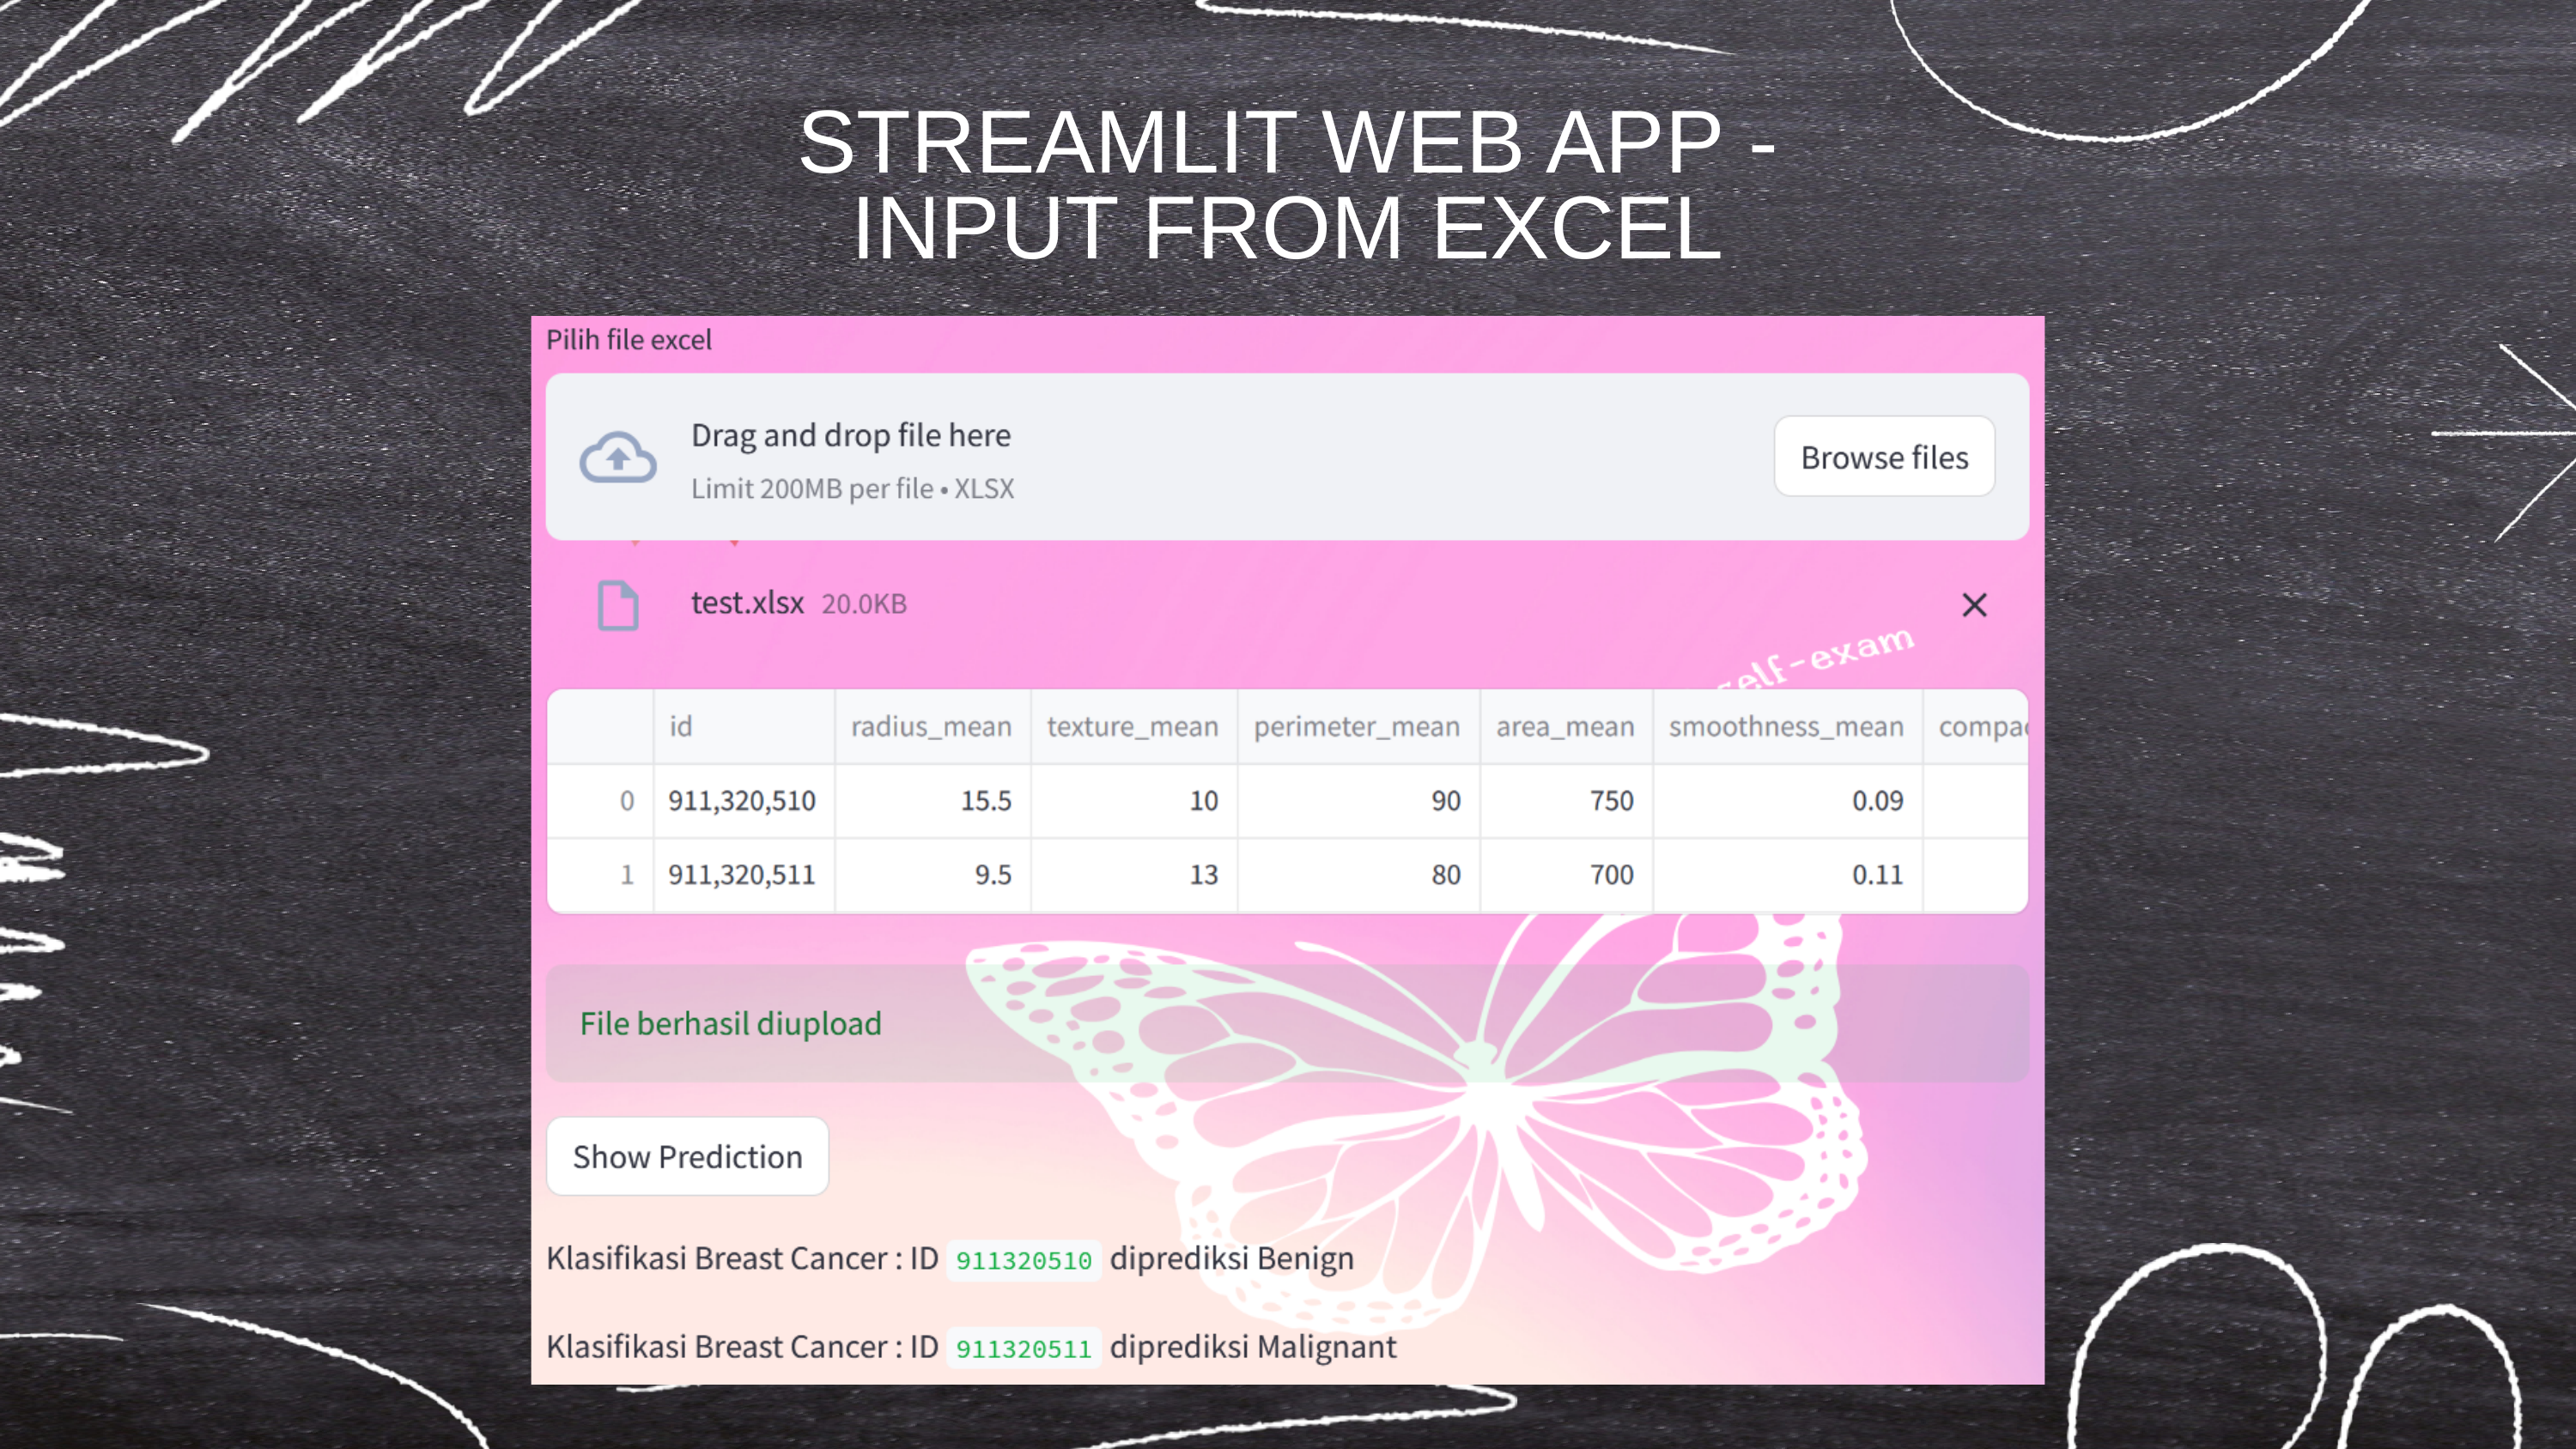

STREAMLIT WEB APP - INPUT FROM EXCEL